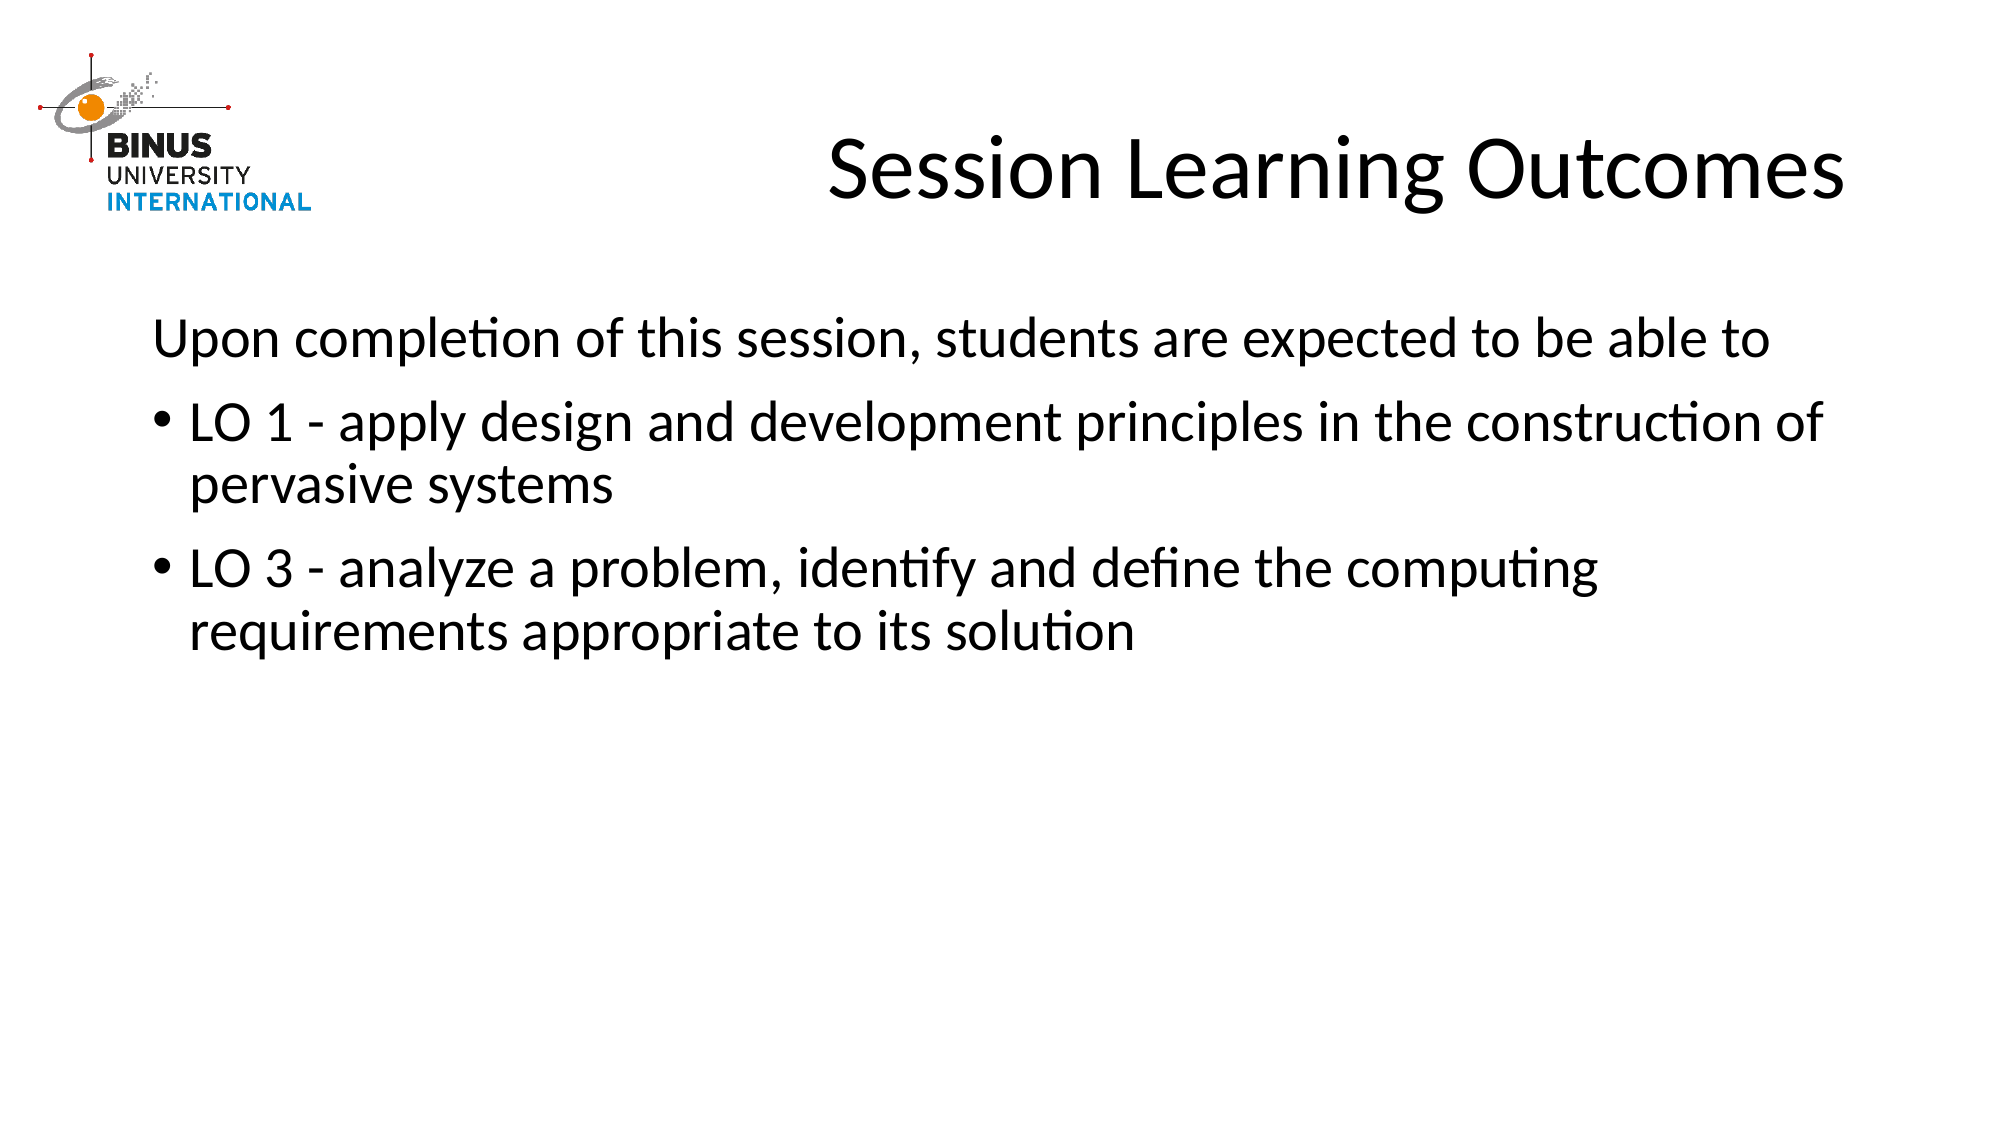

# Session Learning Outcomes
Upon completion of this session, students are expected to be able to
LO 1 - apply design and development principles in the construction of pervasive systems
LO 3 - analyze a problem, identify and define the computing requirements appropriate to its solution